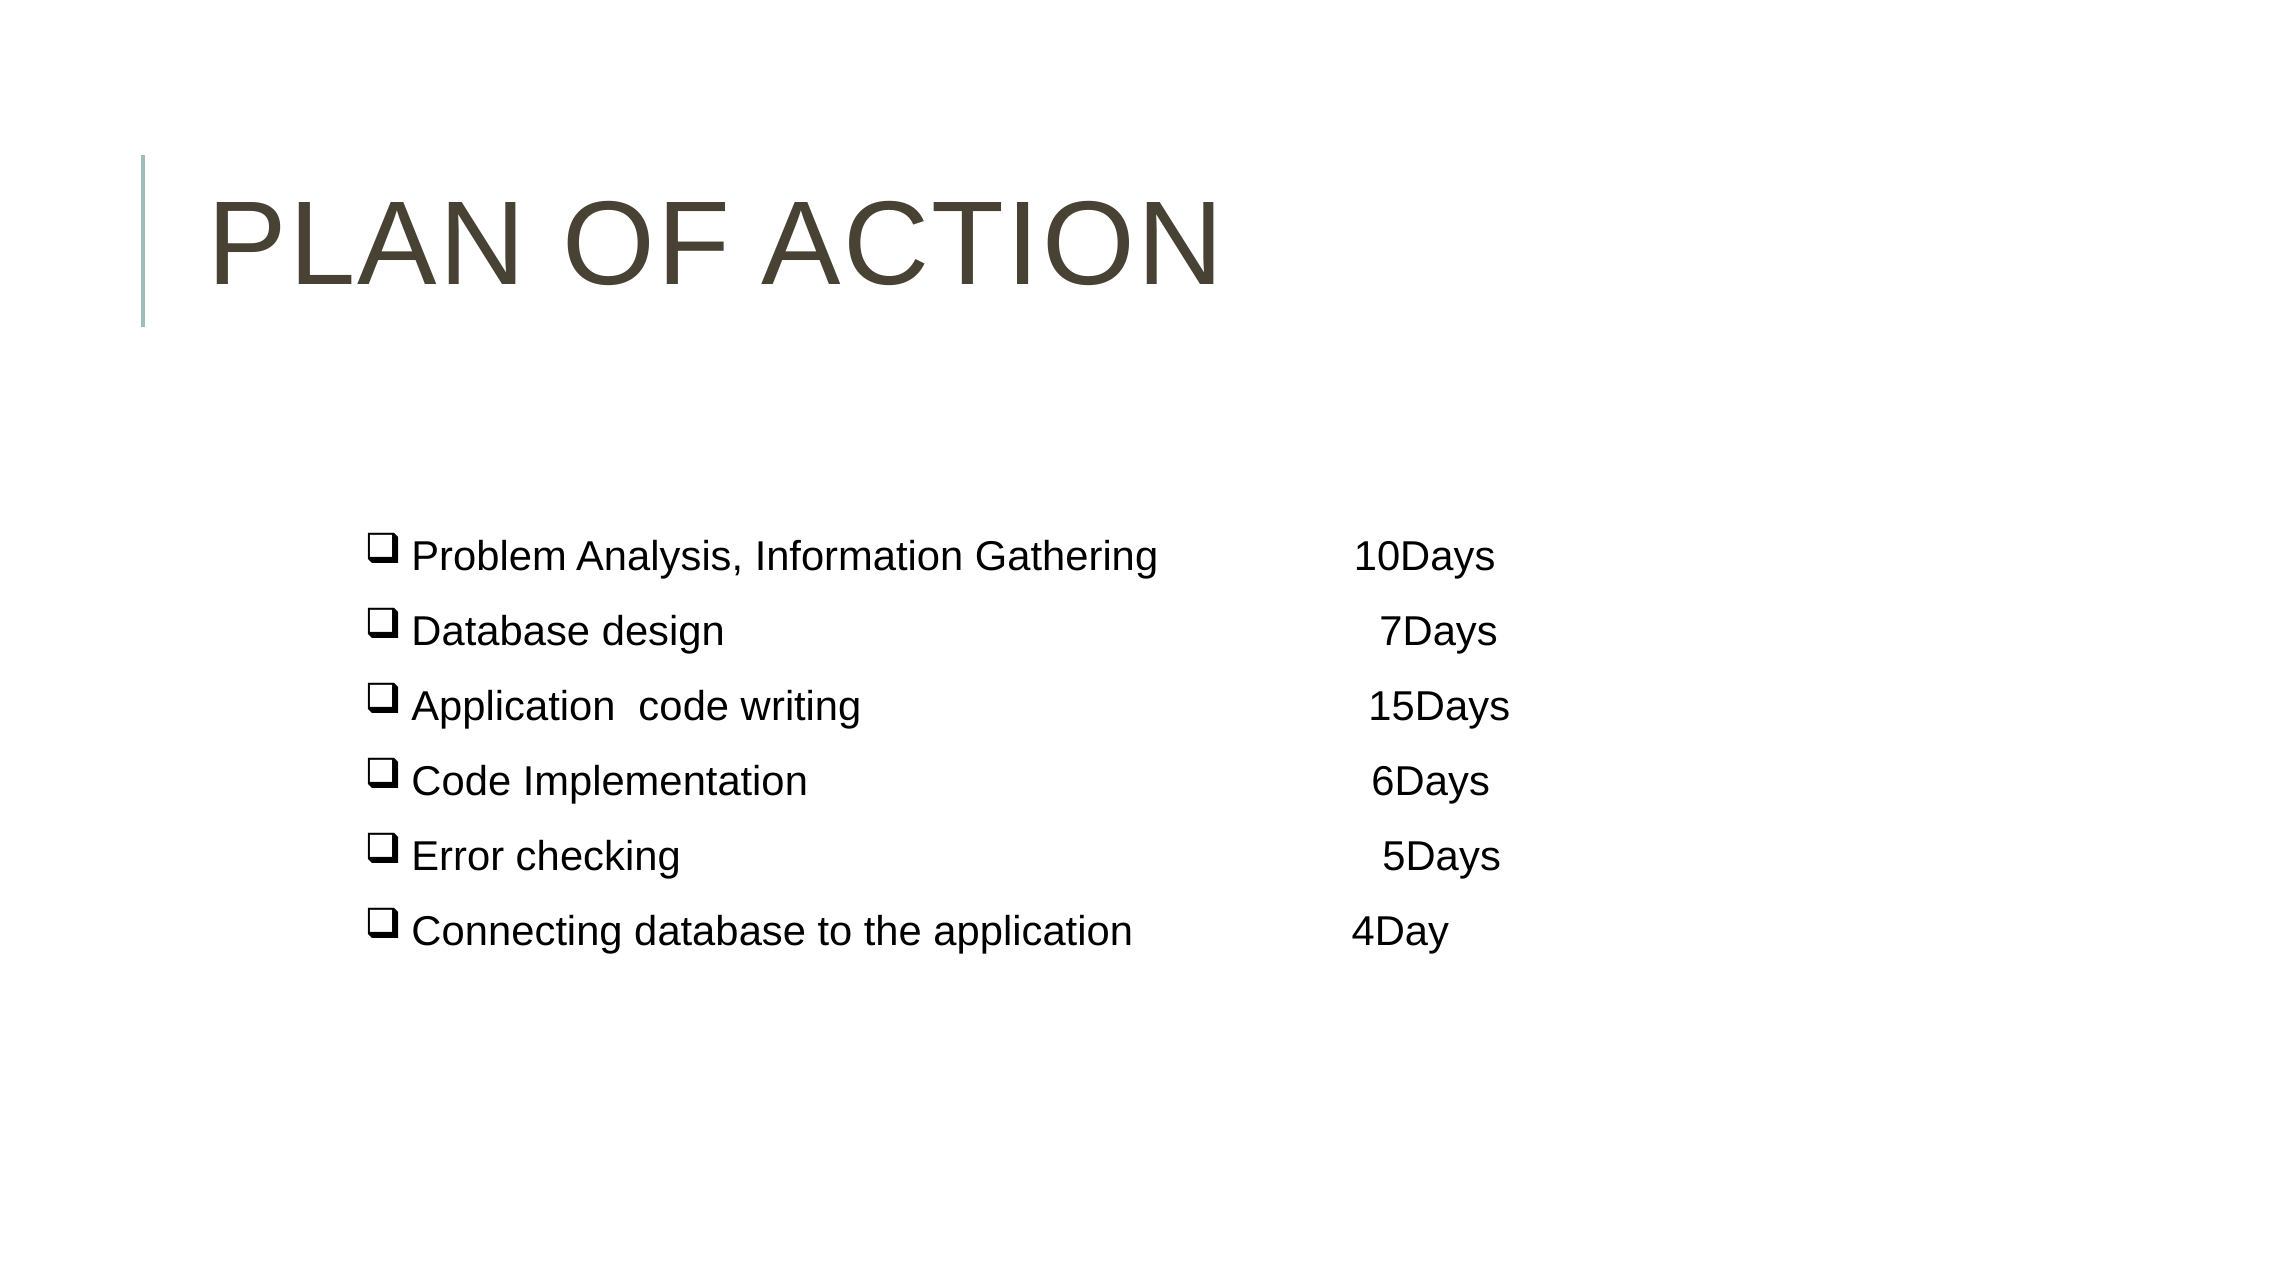

# Plan of action
Problem Analysis, Information Gathering                 10Days
Database design 	            	                                7Days
Application  code writing    	           	                  15Days
Code Implementation                                                 6Days
Error checking                                                             5Days
Connecting database to the application                   4Day